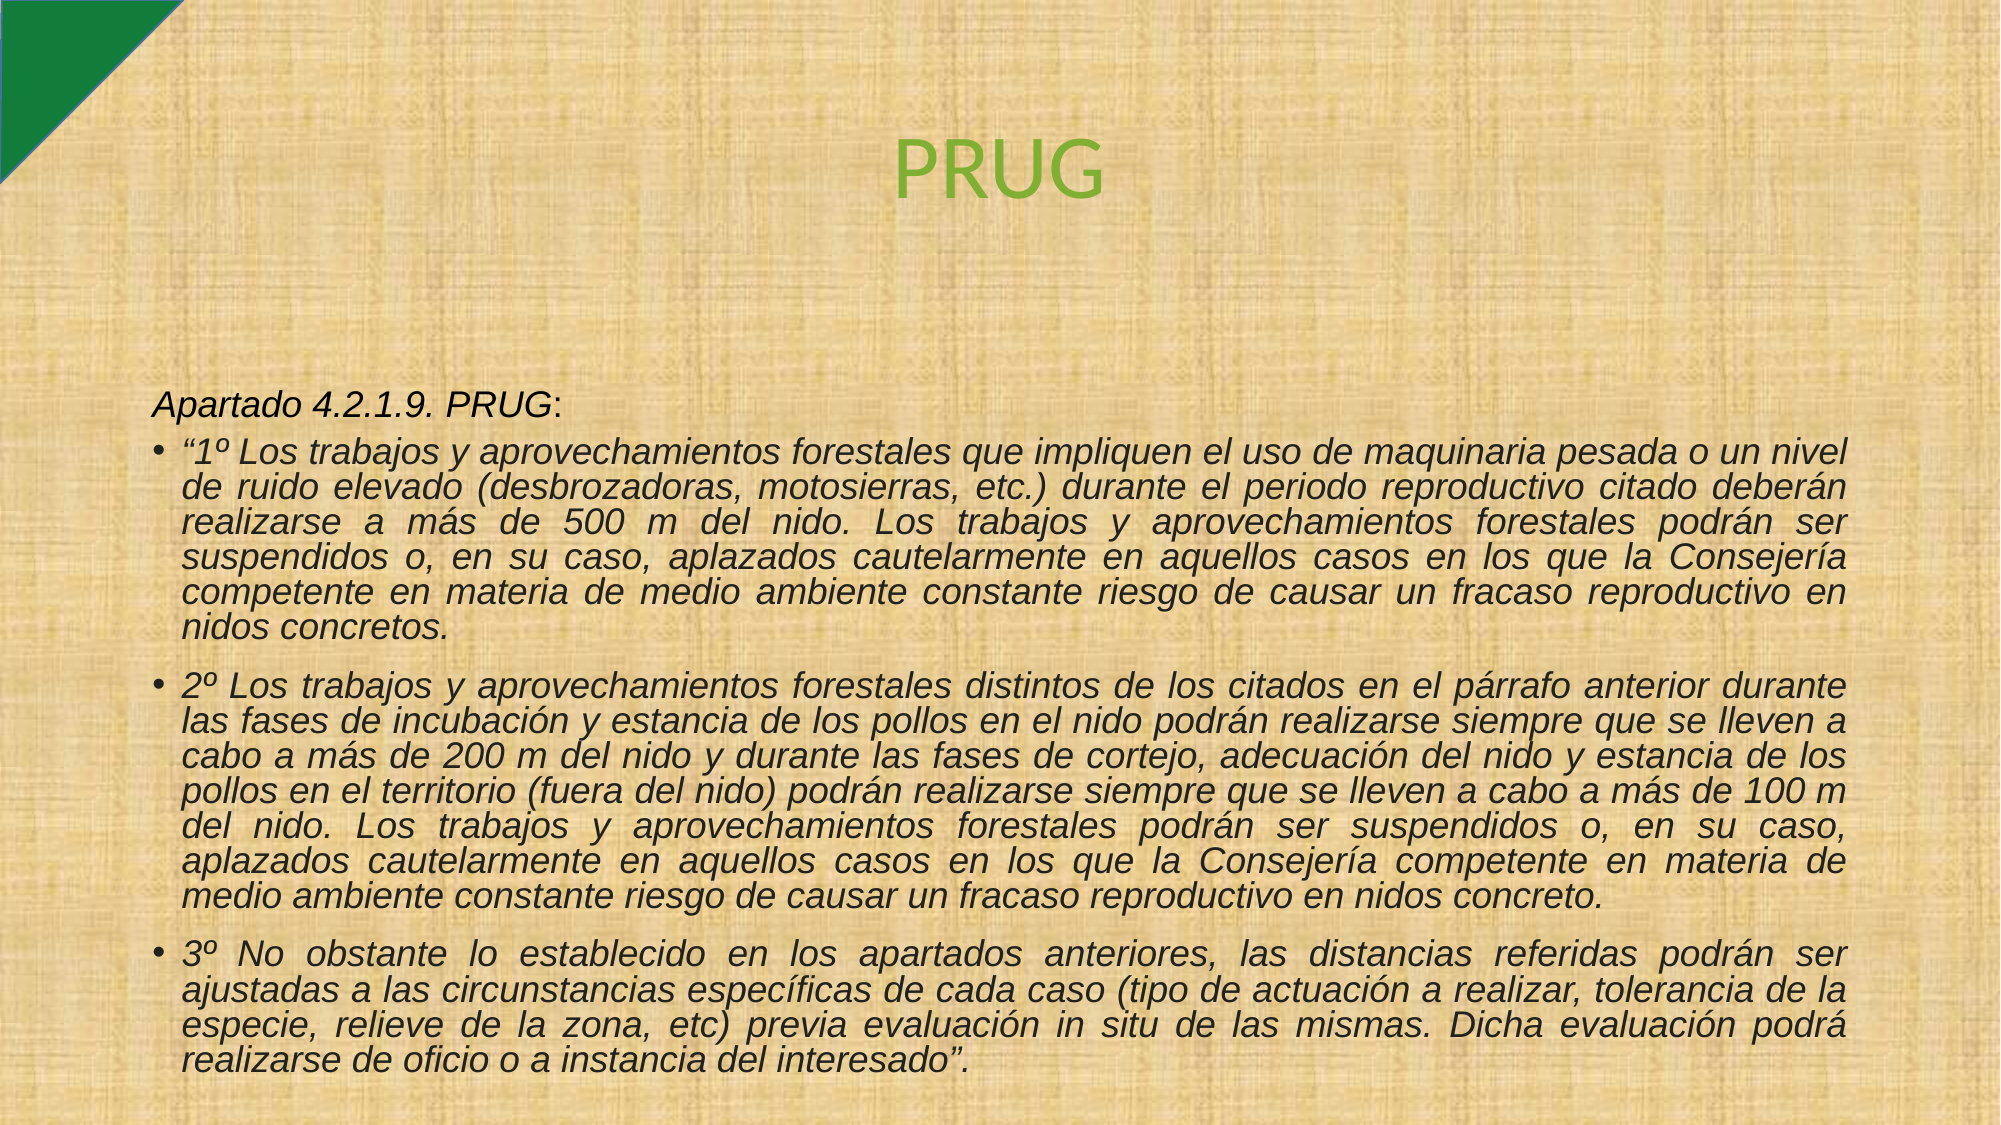

# PRUG
Apartado 4.2.1.9. PRUG:
“1º Los trabajos y aprovechamientos forestales que impliquen el uso de maquinaria pesada o un nivel de ruido elevado (desbrozadoras, motosierras, etc.) durante el periodo reproductivo citado deberán realizarse a más de 500 m del nido. Los trabajos y aprovechamientos forestales podrán ser suspendidos o, en su caso, aplazados cautelarmente en aquellos casos en los que la Consejería competente en materia de medio ambiente constante riesgo de causar un fracaso reproductivo en nidos concretos.
2º Los trabajos y aprovechamientos forestales distintos de los citados en el párrafo anterior durante las fases de incubación y estancia de los pollos en el nido podrán realizarse siempre que se lleven a cabo a más de 200 m del nido y durante las fases de cortejo, adecuación del nido y estancia de los pollos en el territorio (fuera del nido) podrán realizarse siempre que se lleven a cabo a más de 100 m del nido. Los trabajos y aprovechamientos forestales podrán ser suspendidos o, en su caso, aplazados cautelarmente en aquellos casos en los que la Consejería competente en materia de medio ambiente constante riesgo de causar un fracaso reproductivo en nidos concreto.
3º No obstante lo establecido en los apartados anteriores, las distancias referidas podrán ser ajustadas a las circunstancias específicas de cada caso (tipo de actuación a realizar, tolerancia de la especie, relieve de la zona, etc) previa evaluación in situ de las mismas. Dicha evaluación podrá realizarse de oficio o a instancia del interesado”.